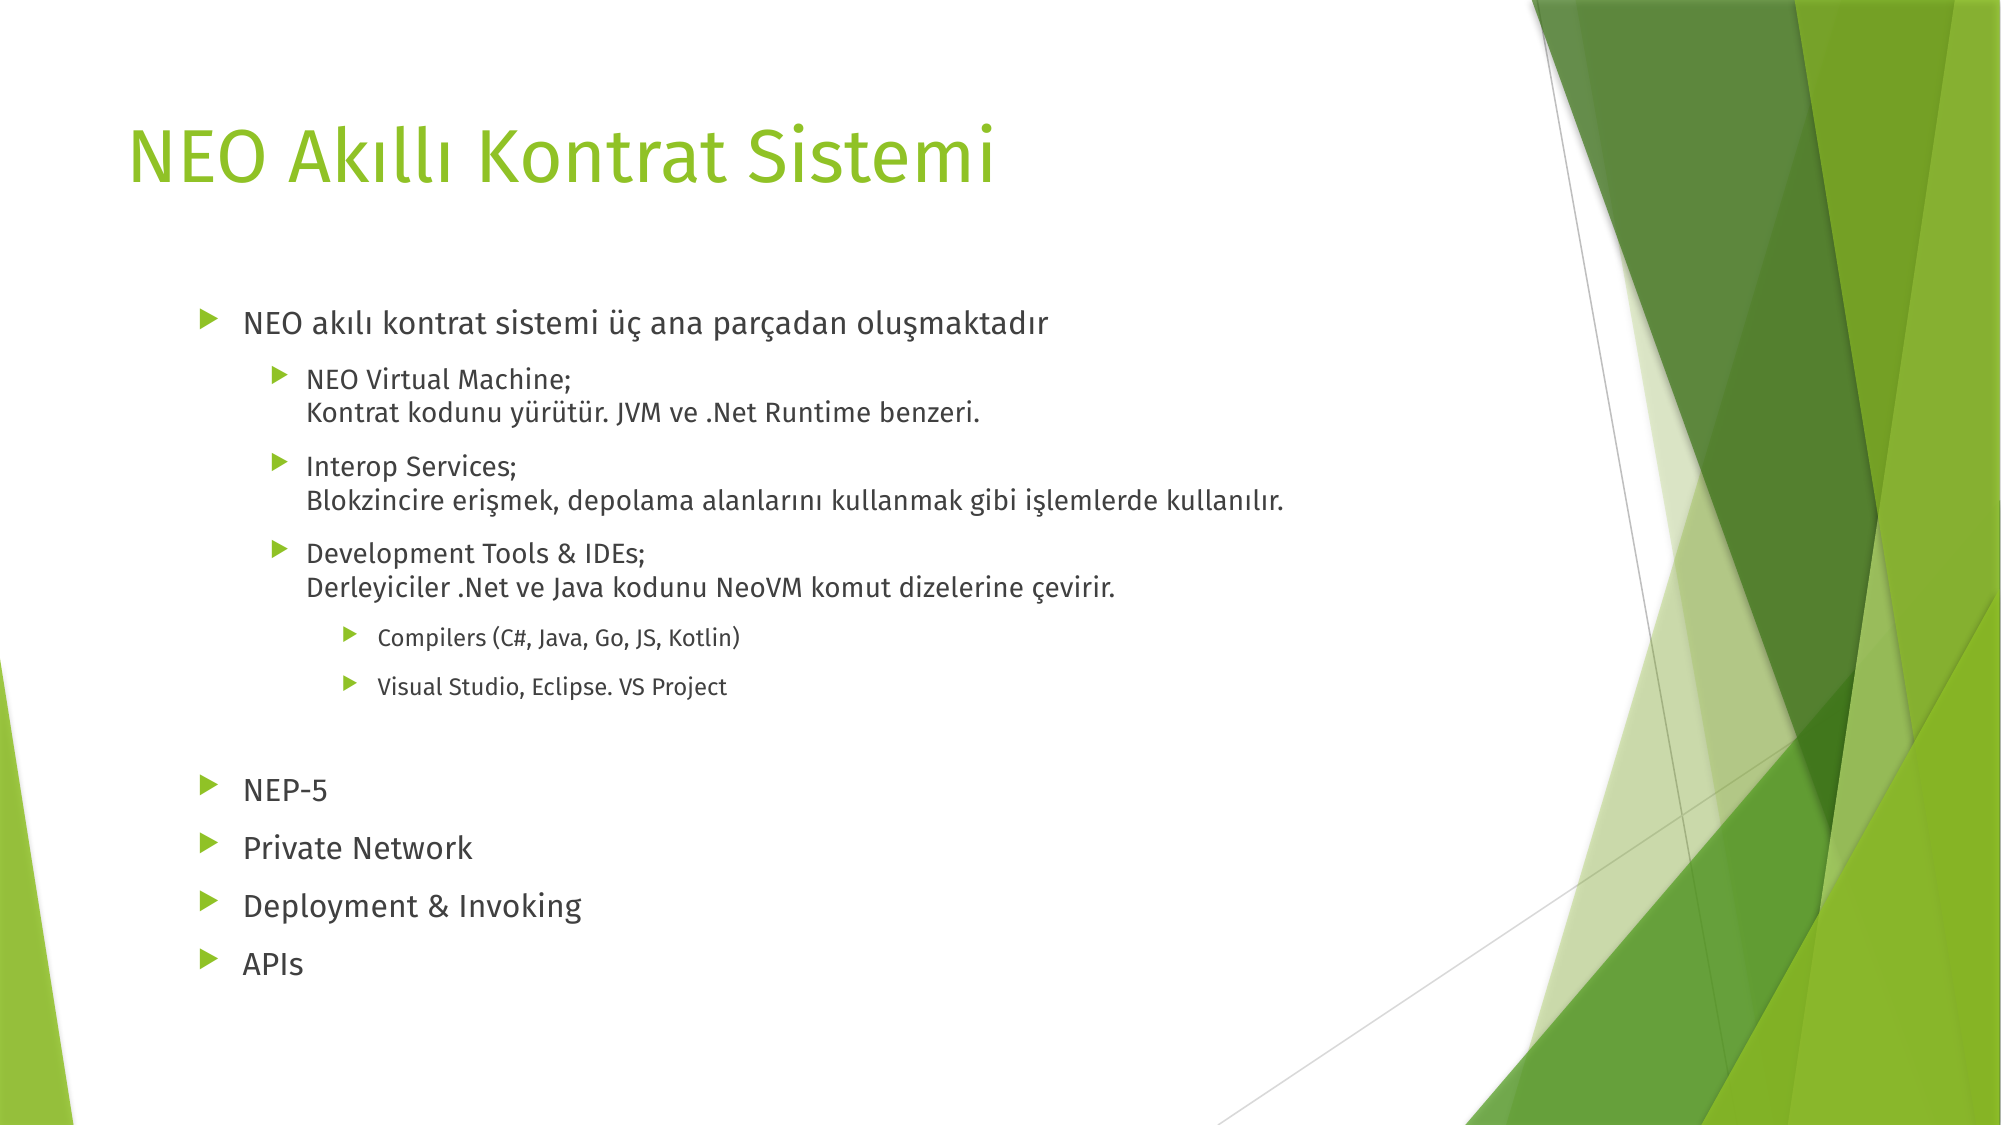

# NEO Akıllı Kontrat Sistemi
NEO akılı kontrat sistemi üç ana parçadan oluşmaktadır
NEO Virtual Machine;
Kontrat kodunu yürütür. JVM ve .Net Runtime benzeri.
Interop Services;
Blokzincire erişmek, depolama alanlarını kullanmak gibi işlemlerde kullanılır.
Development Tools & IDEs;
Derleyiciler .Net ve Java kodunu NeoVM komut dizelerine çevirir.
Compilers (C#, Java, Go, JS, Kotlin)
Visual Studio, Eclipse. VS Project

NEP-5
Private Network
Deployment & Invoking
APIs